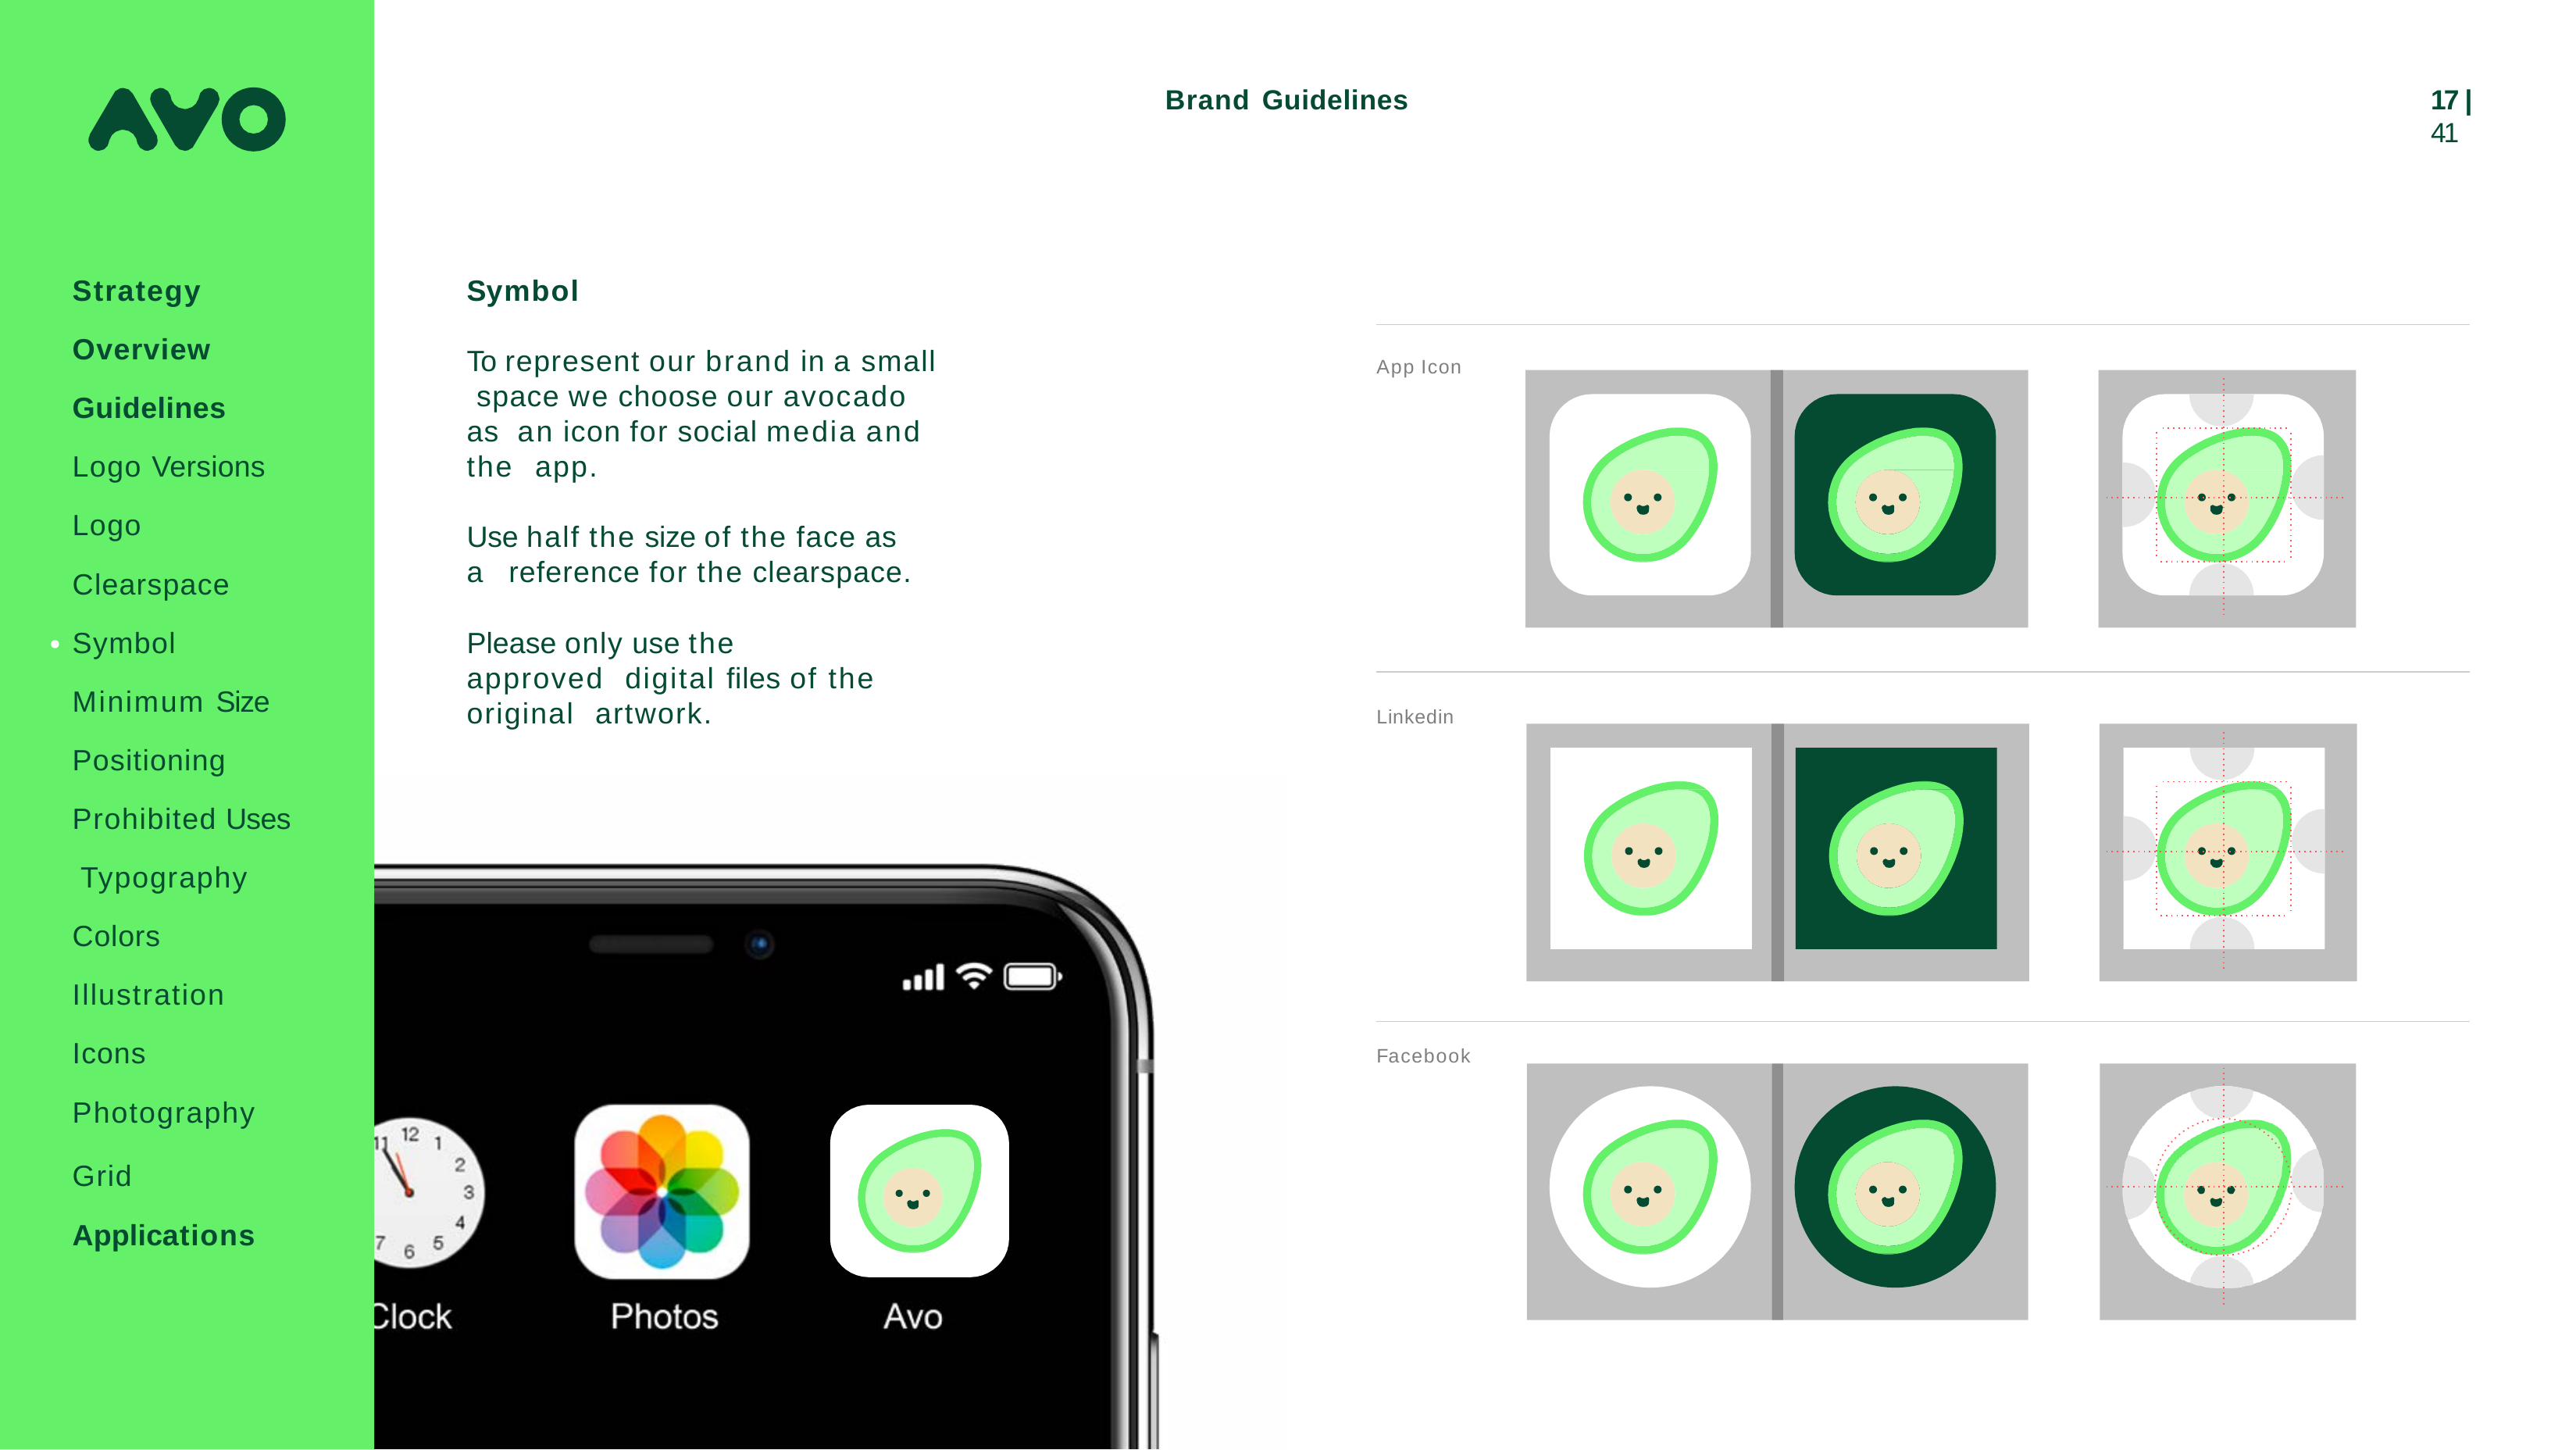

Brand Guidelines
17 | 41

Strategy
Overview  Guidelines  Logo Versions  Logo  Clearspace  Symbol  Minimum Size  Positioning  Prohibited Uses  Typography  Colors  Illustration  Icons  Photography
Symbol

To represent our brand in a small  space we choose our avocado as  an icon for social media and the  app.
Use half the size of the face as a  reference for the clearspace.
Please only use the approved  digital files of the original  artwork.
App Icon

Linkedin

Facebook

Grid
Applications